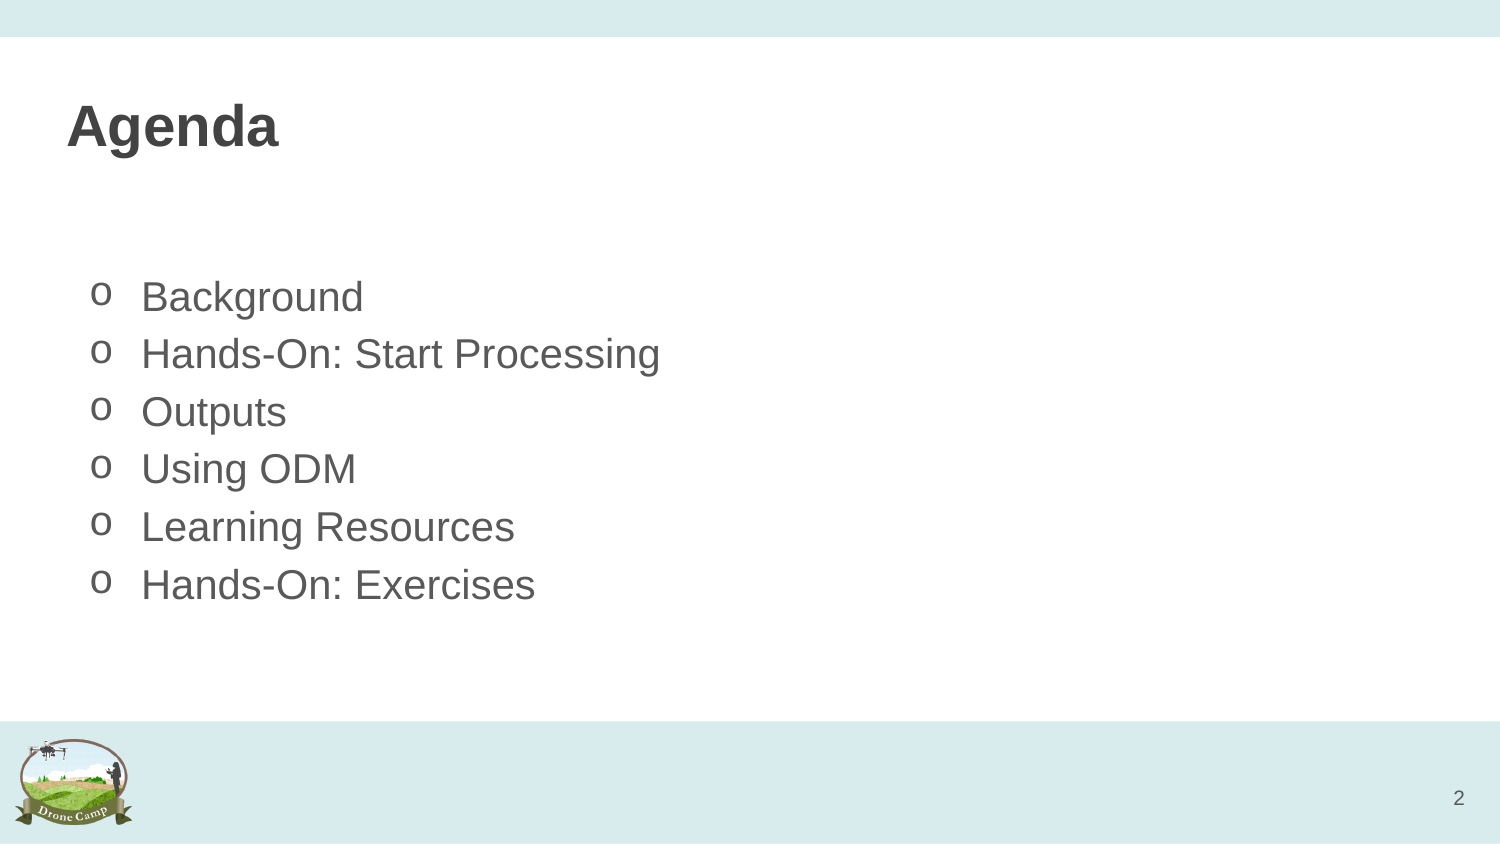

# Agenda

Background
Hands-On: Start Processing
Outputs
Using ODM
Learning Resources
Hands-On: Exercises
2